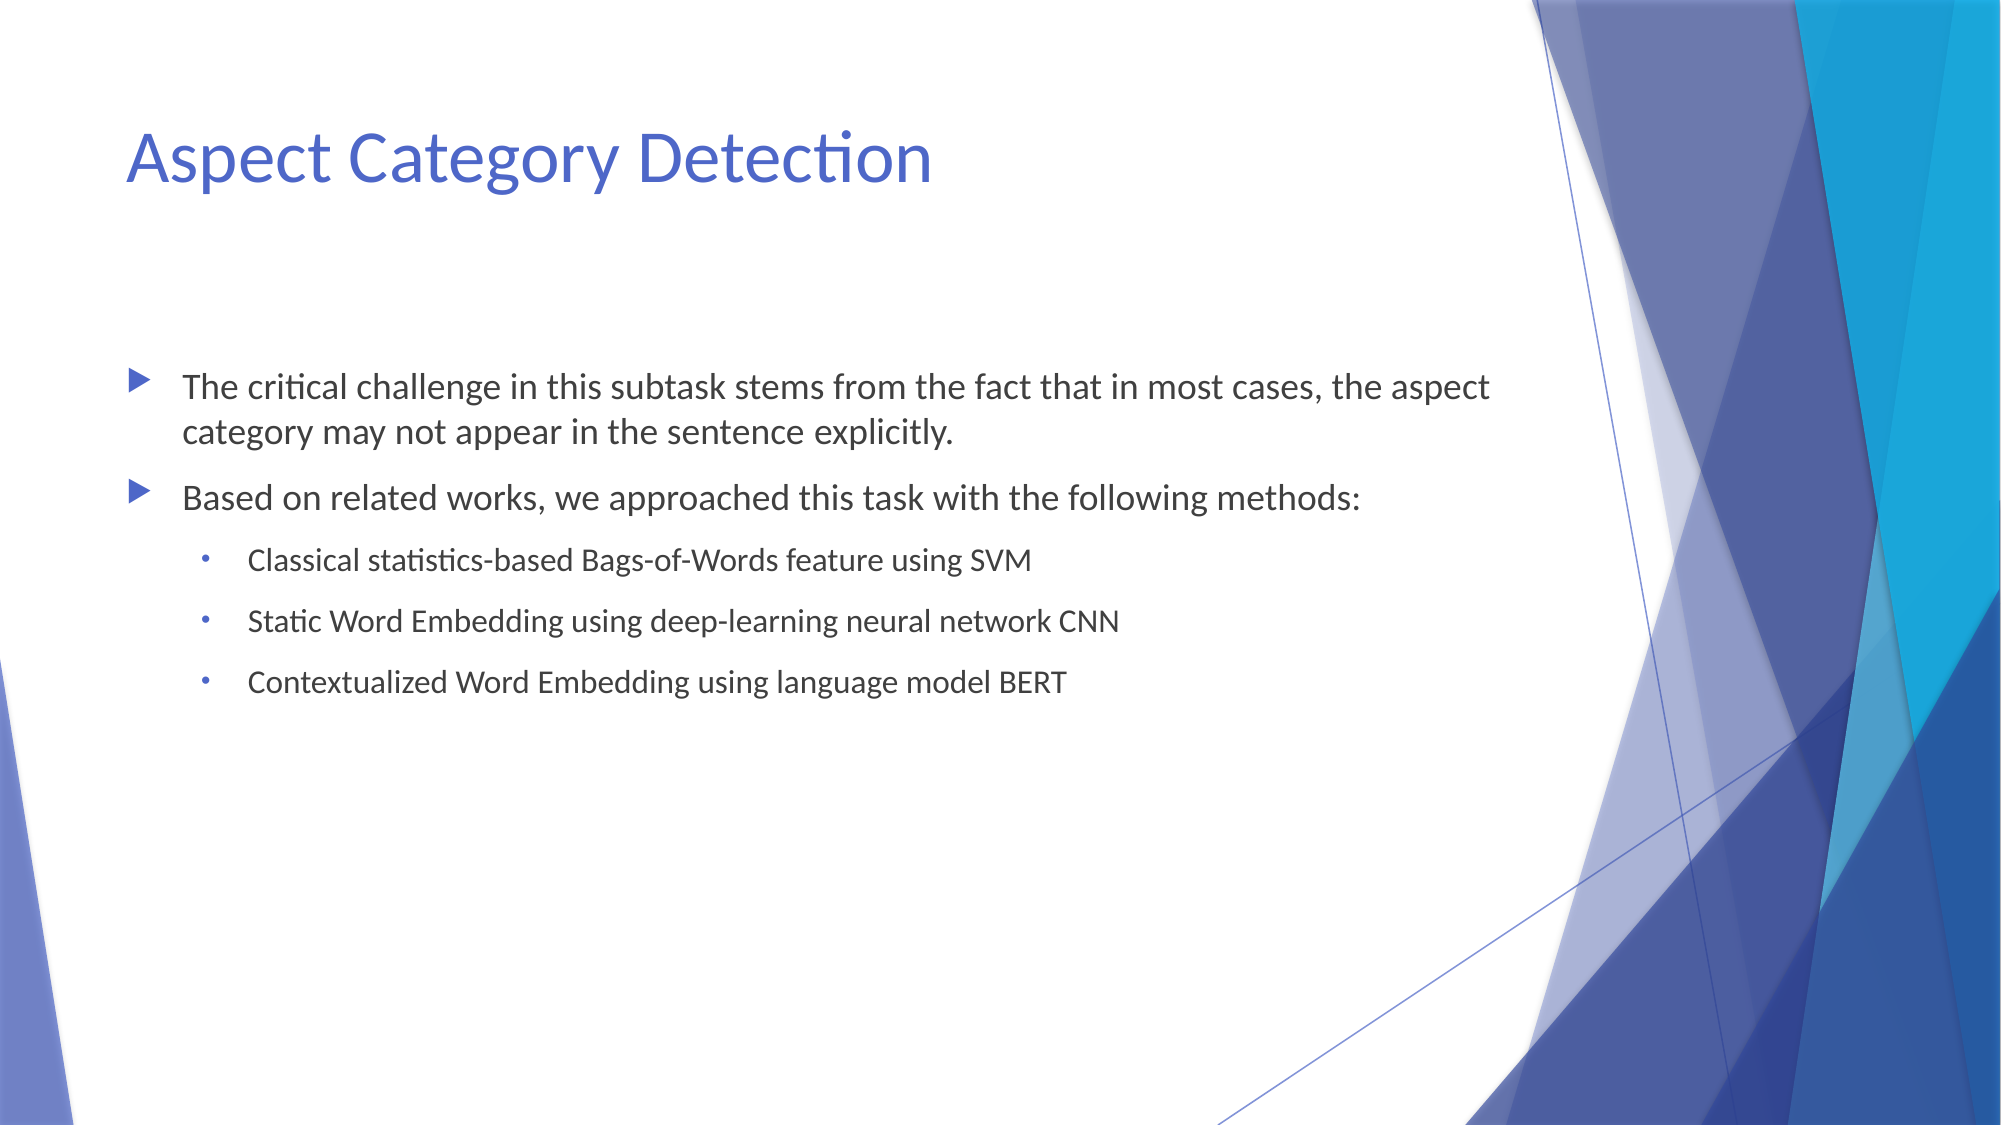

# Aspect Category Detection
The critical challenge in this subtask stems from the fact that in most cases, the aspect category may not appear in the sentence explicitly.
Based on related works, we approached this task with the following methods:
Classical statistics-based Bags-of-Words feature using SVM
Static Word Embedding using deep-learning neural network CNN
Contextualized Word Embedding using language model BERT